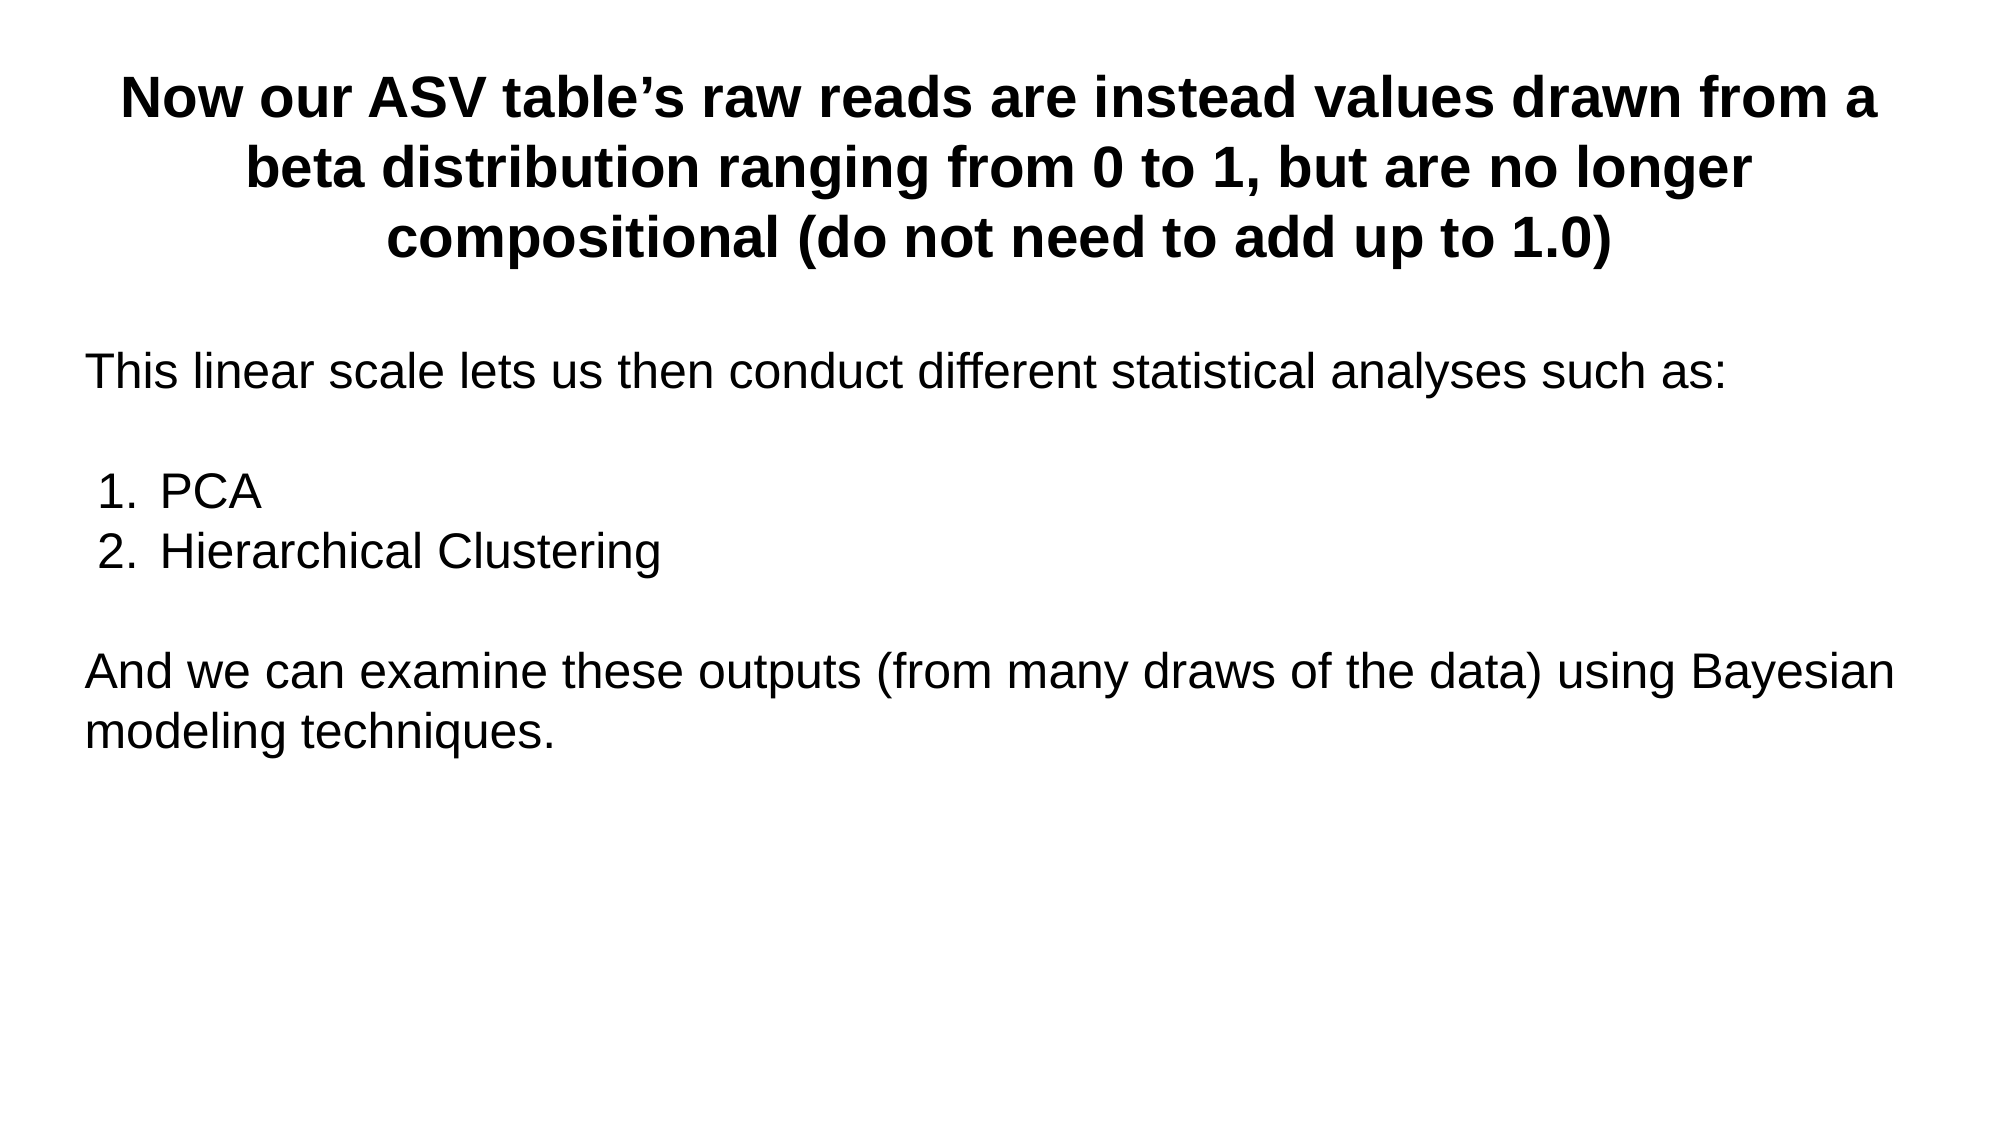

Now our ASV table’s raw reads are instead values drawn from a beta distribution ranging from 0 to 1, but are no longer compositional (do not need to add up to 1.0)

This linear scale lets us then conduct different statistical analyses such as:

PCA
Hierarchical Clustering

And we can examine these outputs (from many draws of the data) using Bayesian modeling techniques.